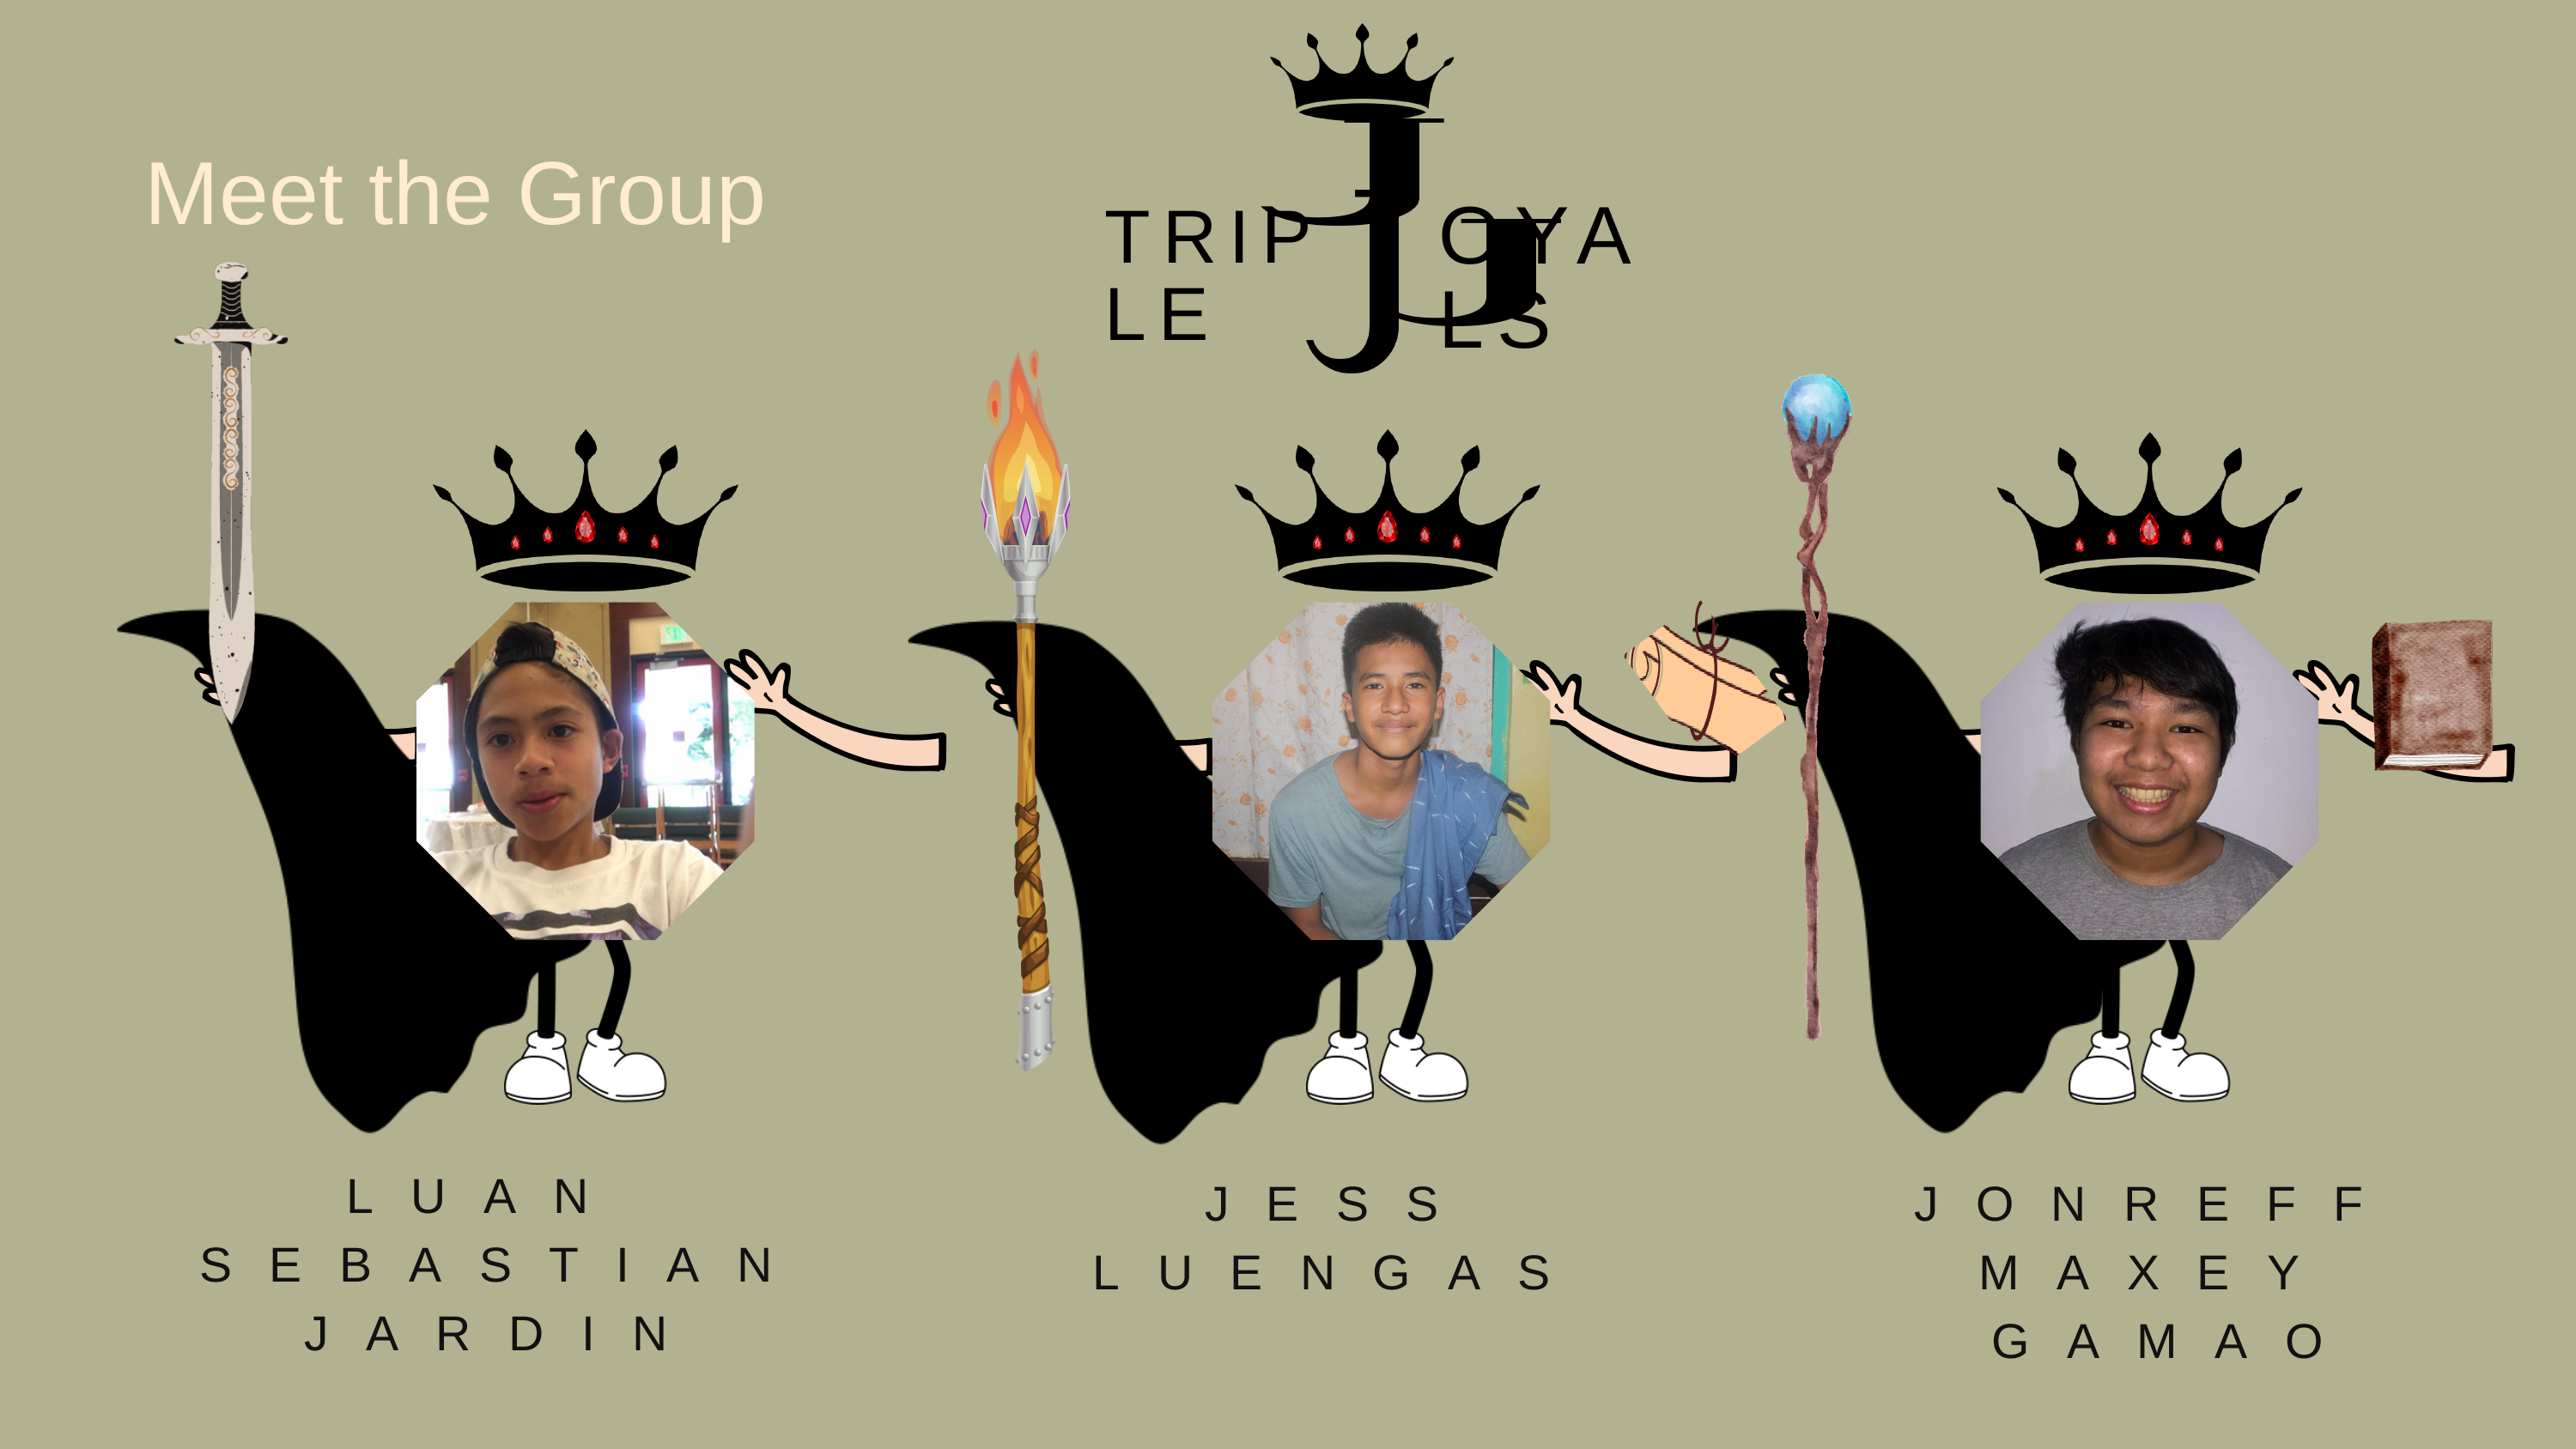

OYALS
TRIPLE

Meet the Group

LUAN SEBASTIAN
JARDIN
JESS
LUENGAS
JONREFF MAXEY GAMAO